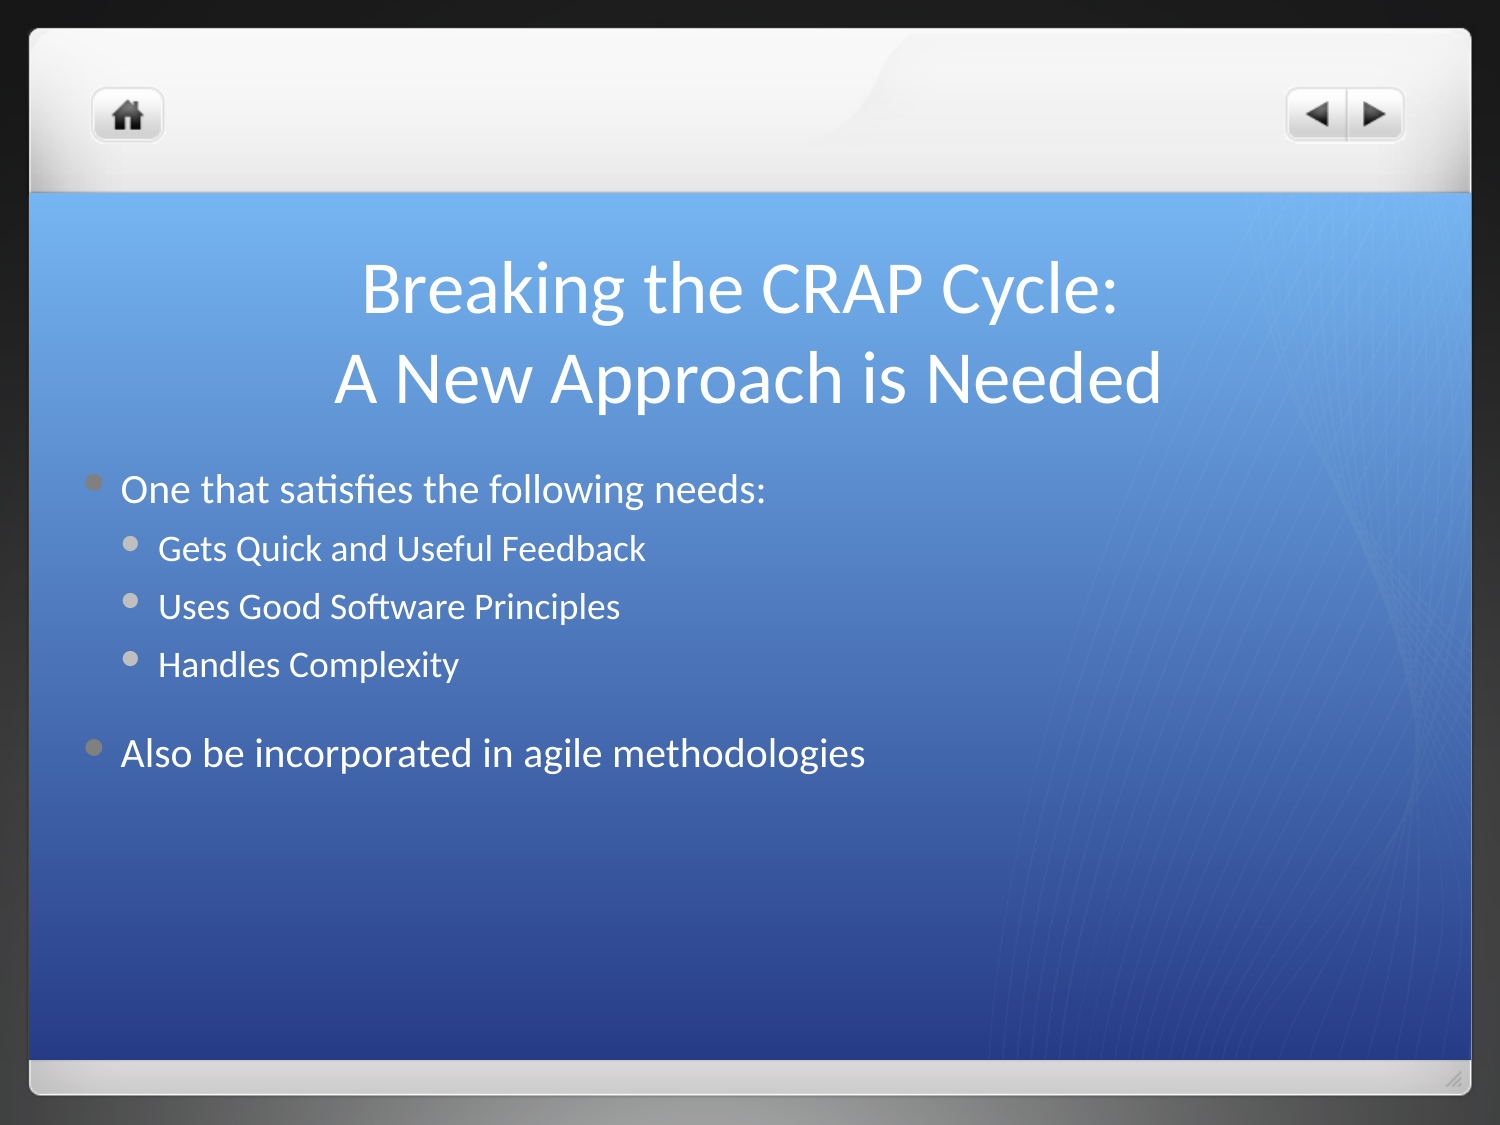

# Breaking the CRAP Cycle: A New Approach is Needed
One that satisfies the following needs:
Gets Quick and Useful Feedback
Uses Good Software Principles
Handles Complexity
Also be incorporated in agile methodologies